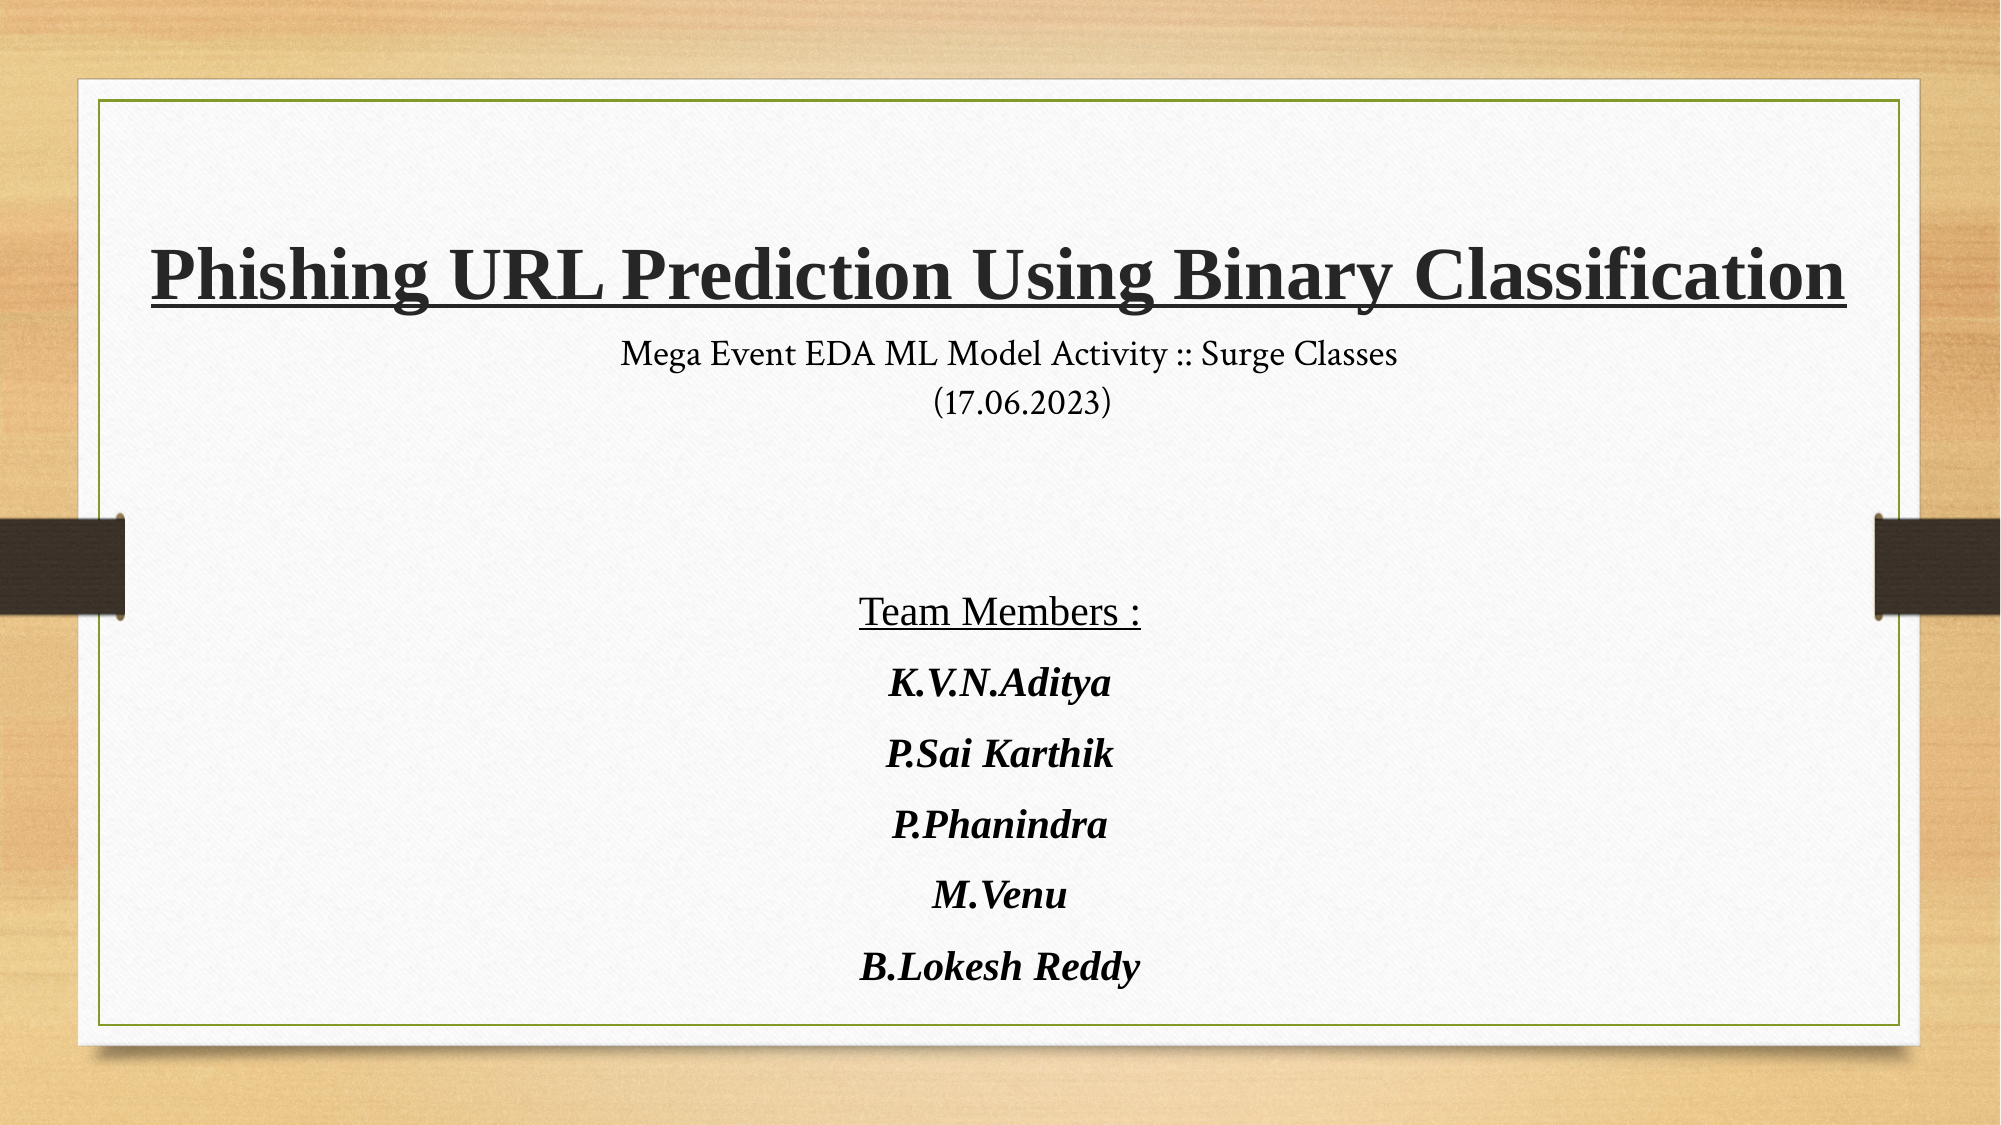

Phishing URL Prediction Using Binary Classification
Mega Event EDA ML Model Activity :: Surge Classes
(17.06.2023)
Team Members :
K.V.N.Aditya
P.Sai Karthik
P.Phanindra
M.Venu
B.Lokesh Reddy